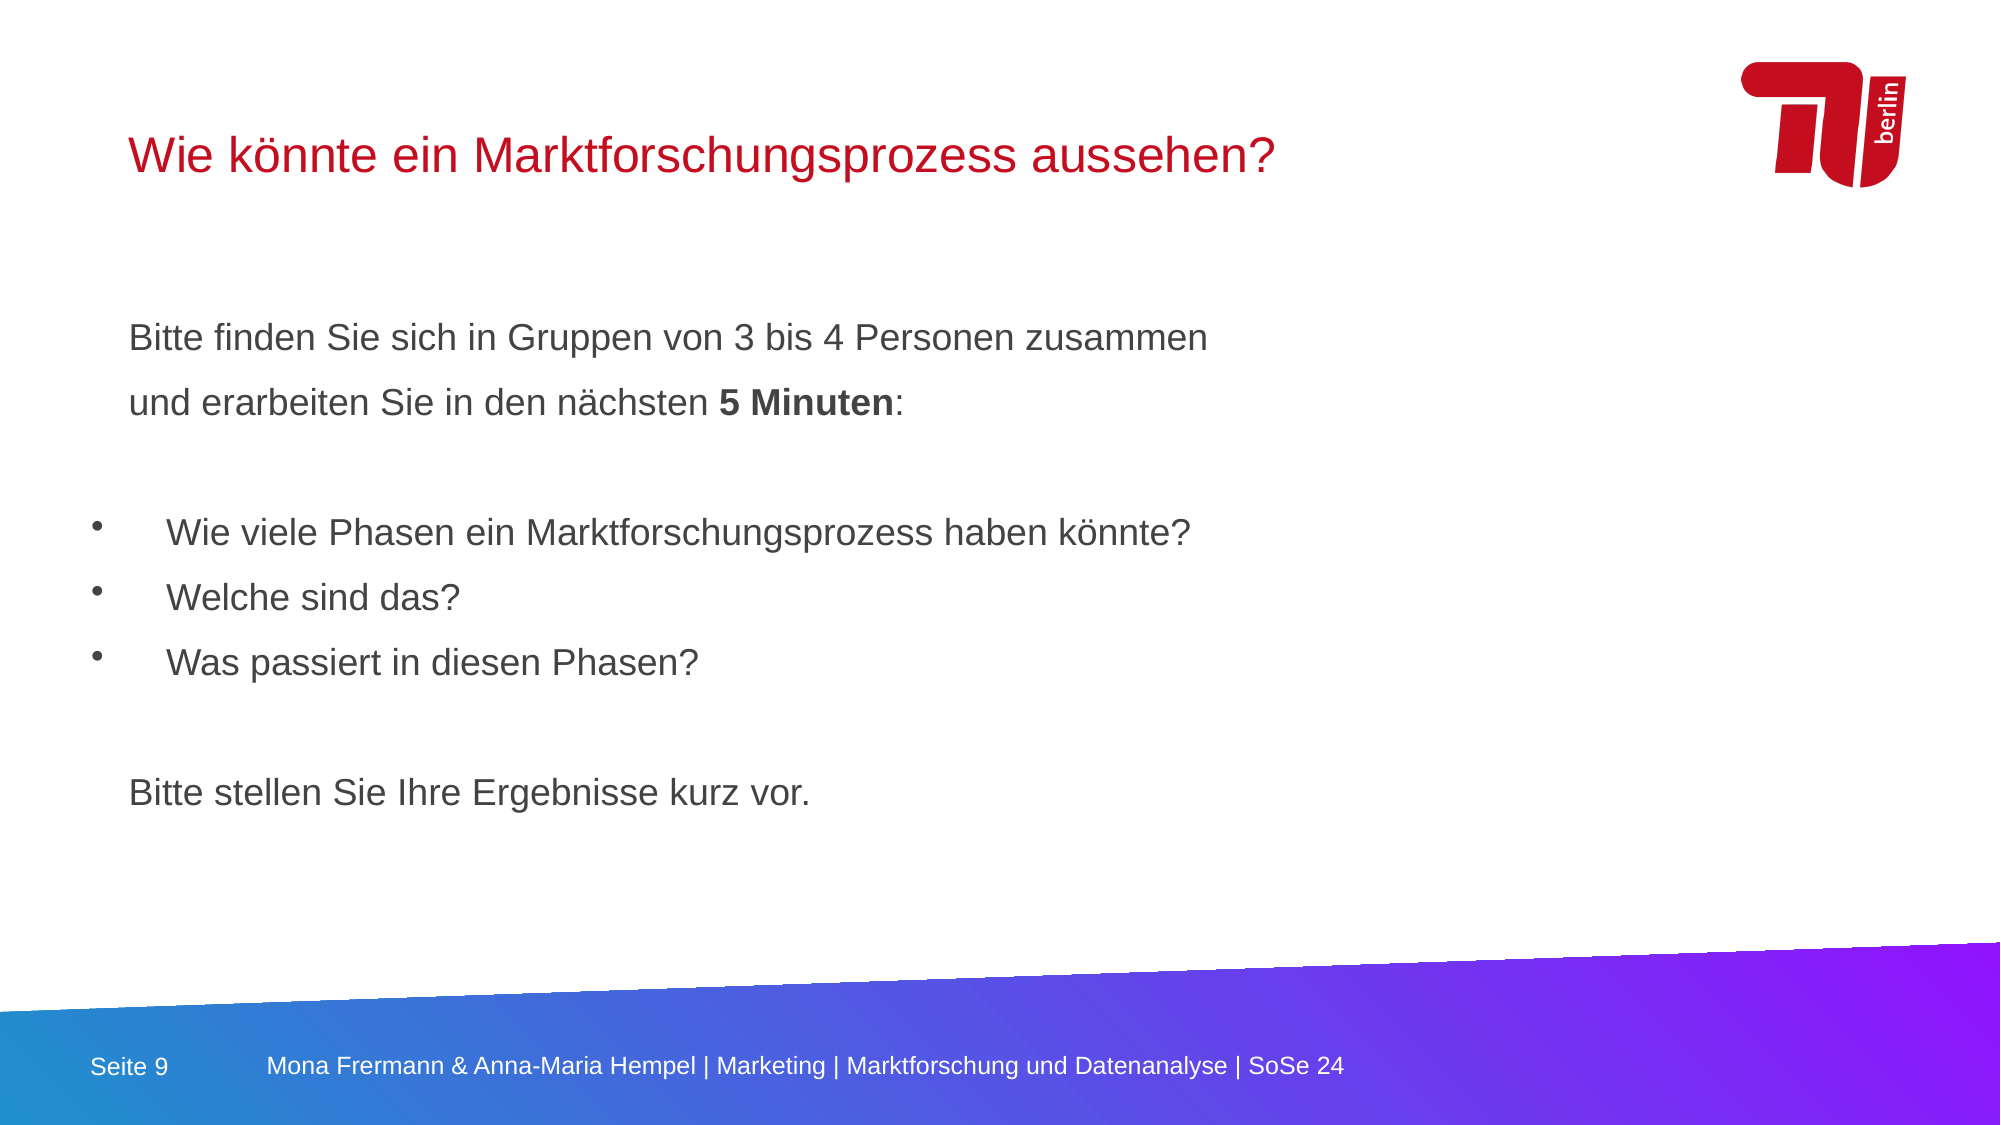

# Wie könnte ein Marktforschungsprozess aussehen?
Bitte finden Sie sich in Gruppen von 3 bis 4 Personen zusammen
und erarbeiten Sie in den nächsten 5 Minuten:

Wie viele Phasen ein Marktforschungsprozess haben könnte?
Welche sind das?
Was passiert in diesen Phasen?

Bitte stellen Sie Ihre Ergebnisse kurz vor.